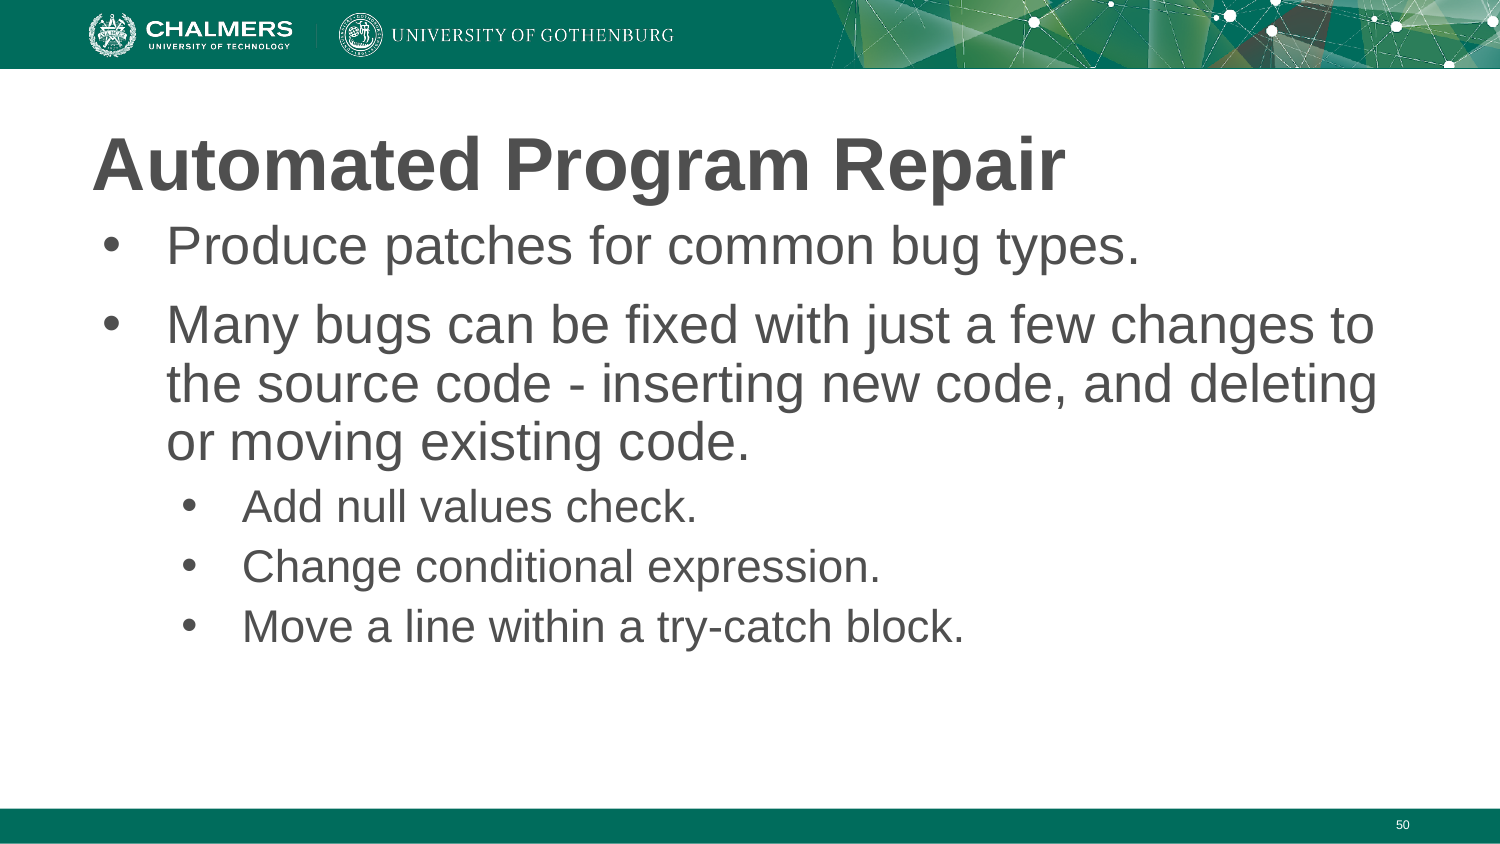

# Automated Program Repair
Produce patches for common bug types.
Many bugs can be fixed with just a few changes to the source code - inserting new code, and deleting or moving existing code.
Add null values check.
Change conditional expression.
Move a line within a try-catch block.
50